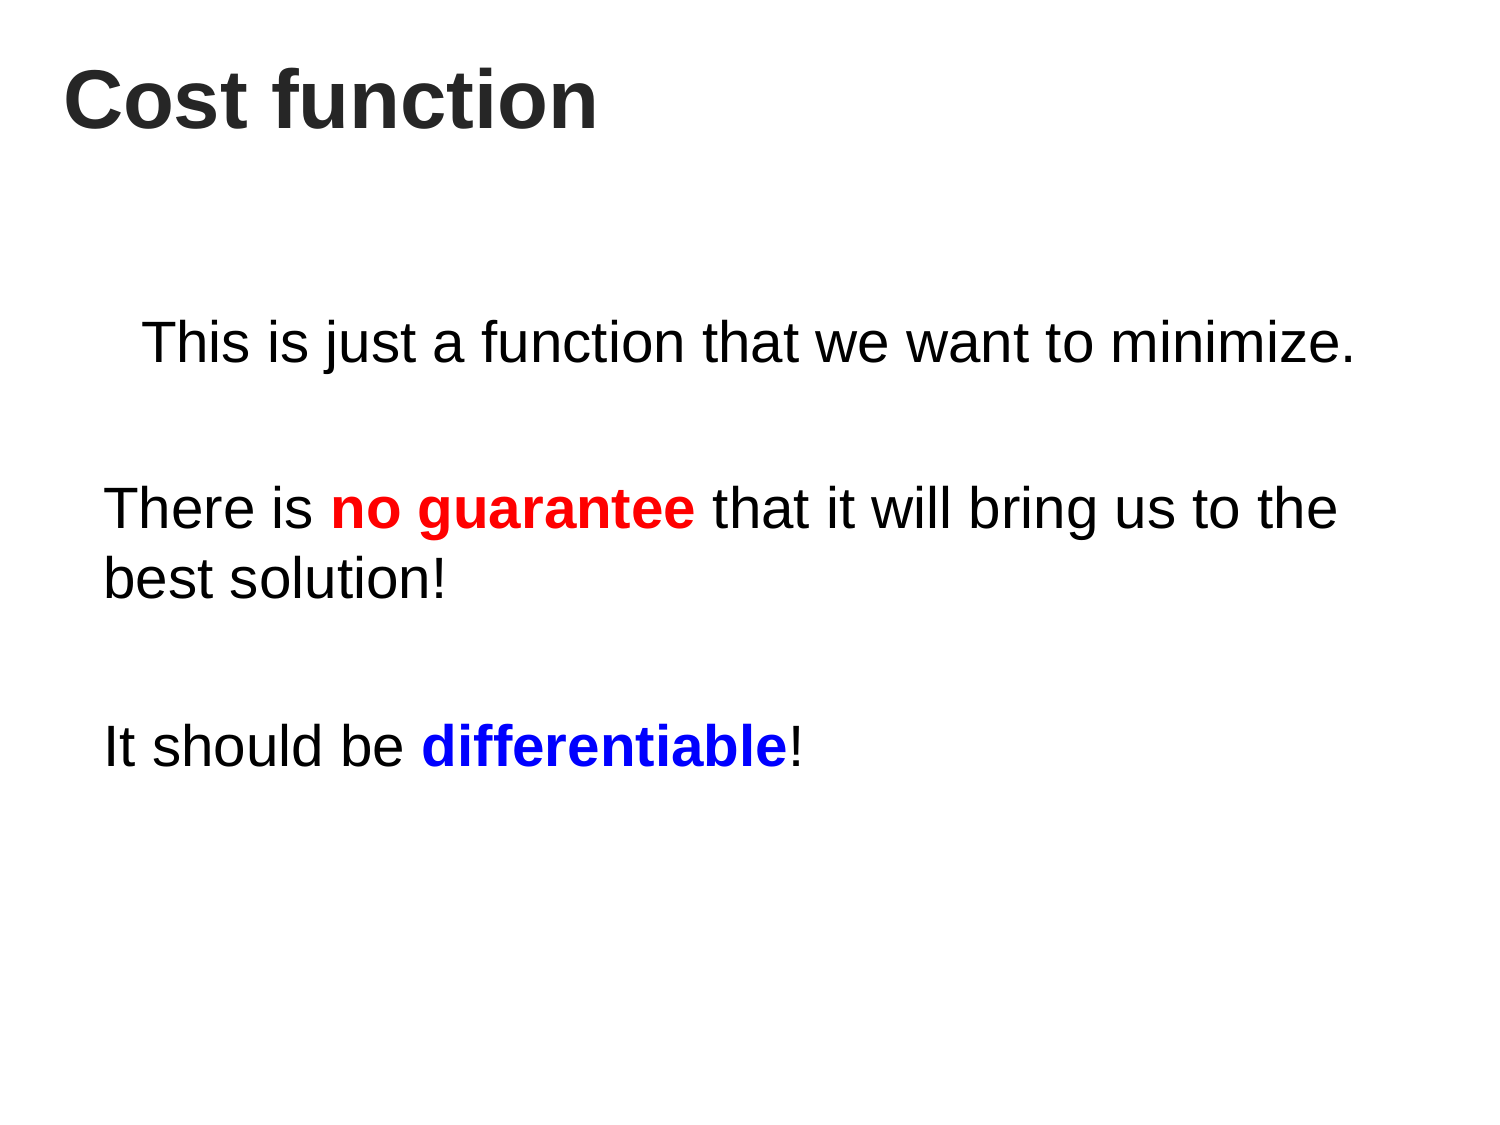

# Cost function
This is just a function that we want to minimize.
There is no guarantee that it will bring us to the best solution!
It should be differentiable!